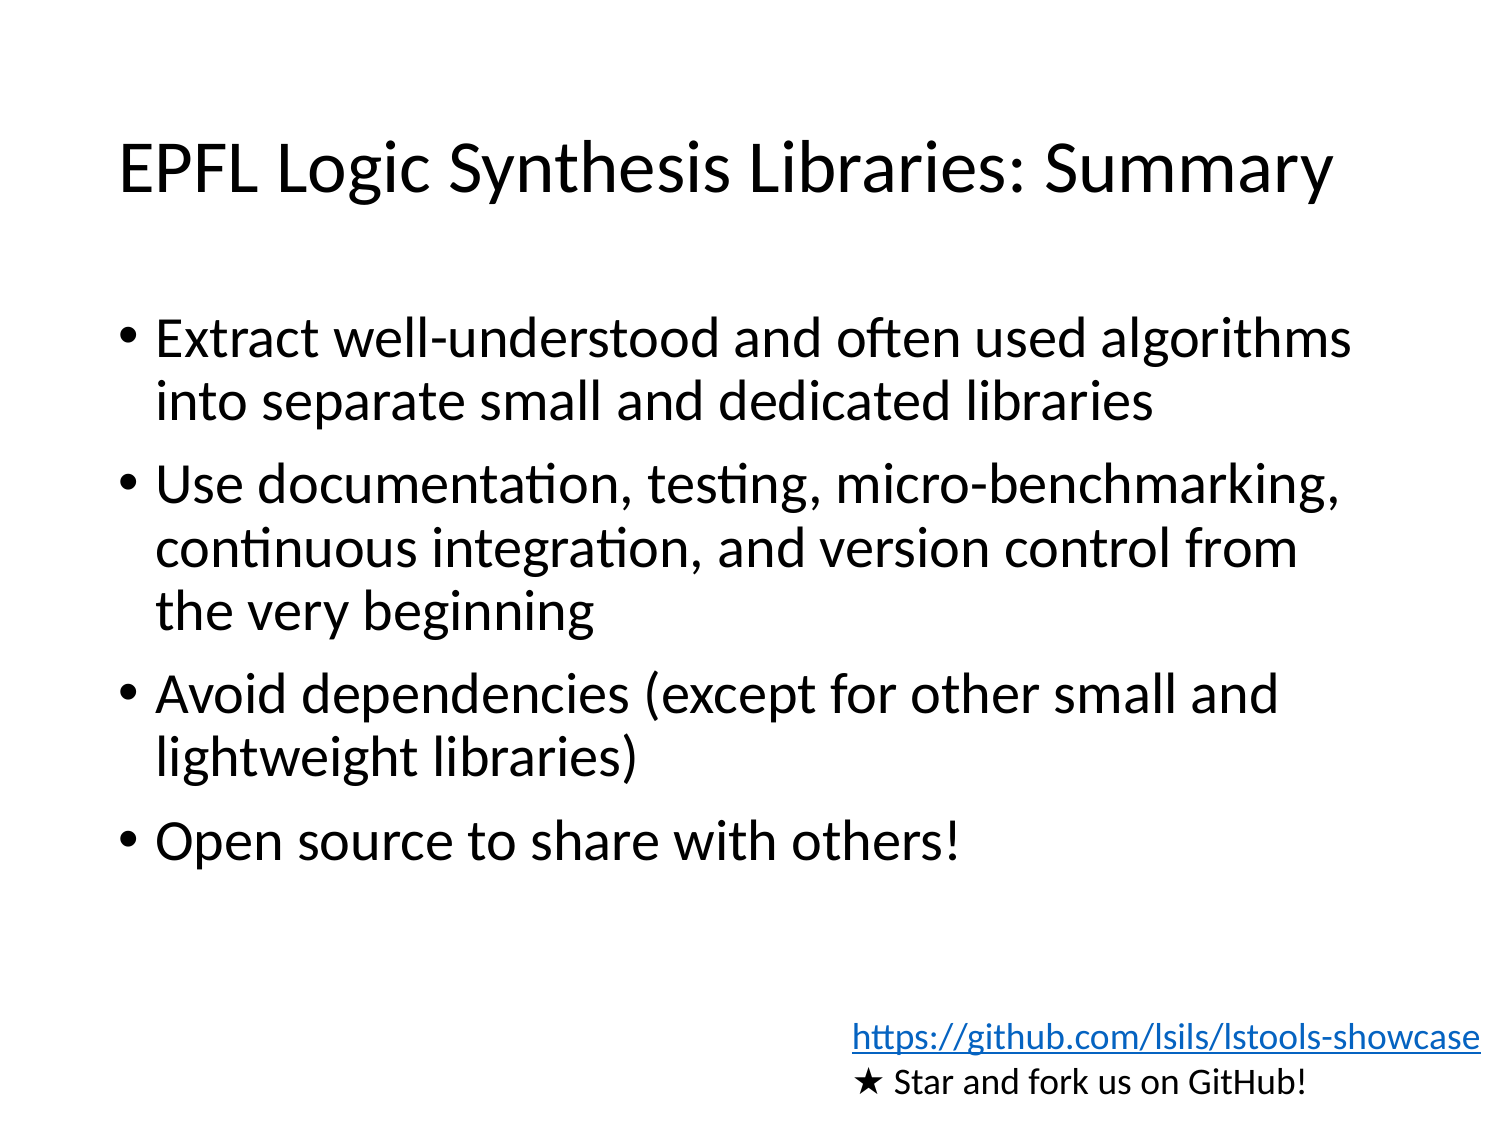

# EPFL Logic Synthesis Libraries: Summary
Extract well-understood and often used algorithms into separate small and dedicated libraries
Use documentation, testing, micro-benchmarking, continuous integration, and version control from the very beginning
Avoid dependencies (except for other small and lightweight libraries)
Open source to share with others!
https://github.com/lsils/lstools-showcase
★ Star and fork us on GitHub!